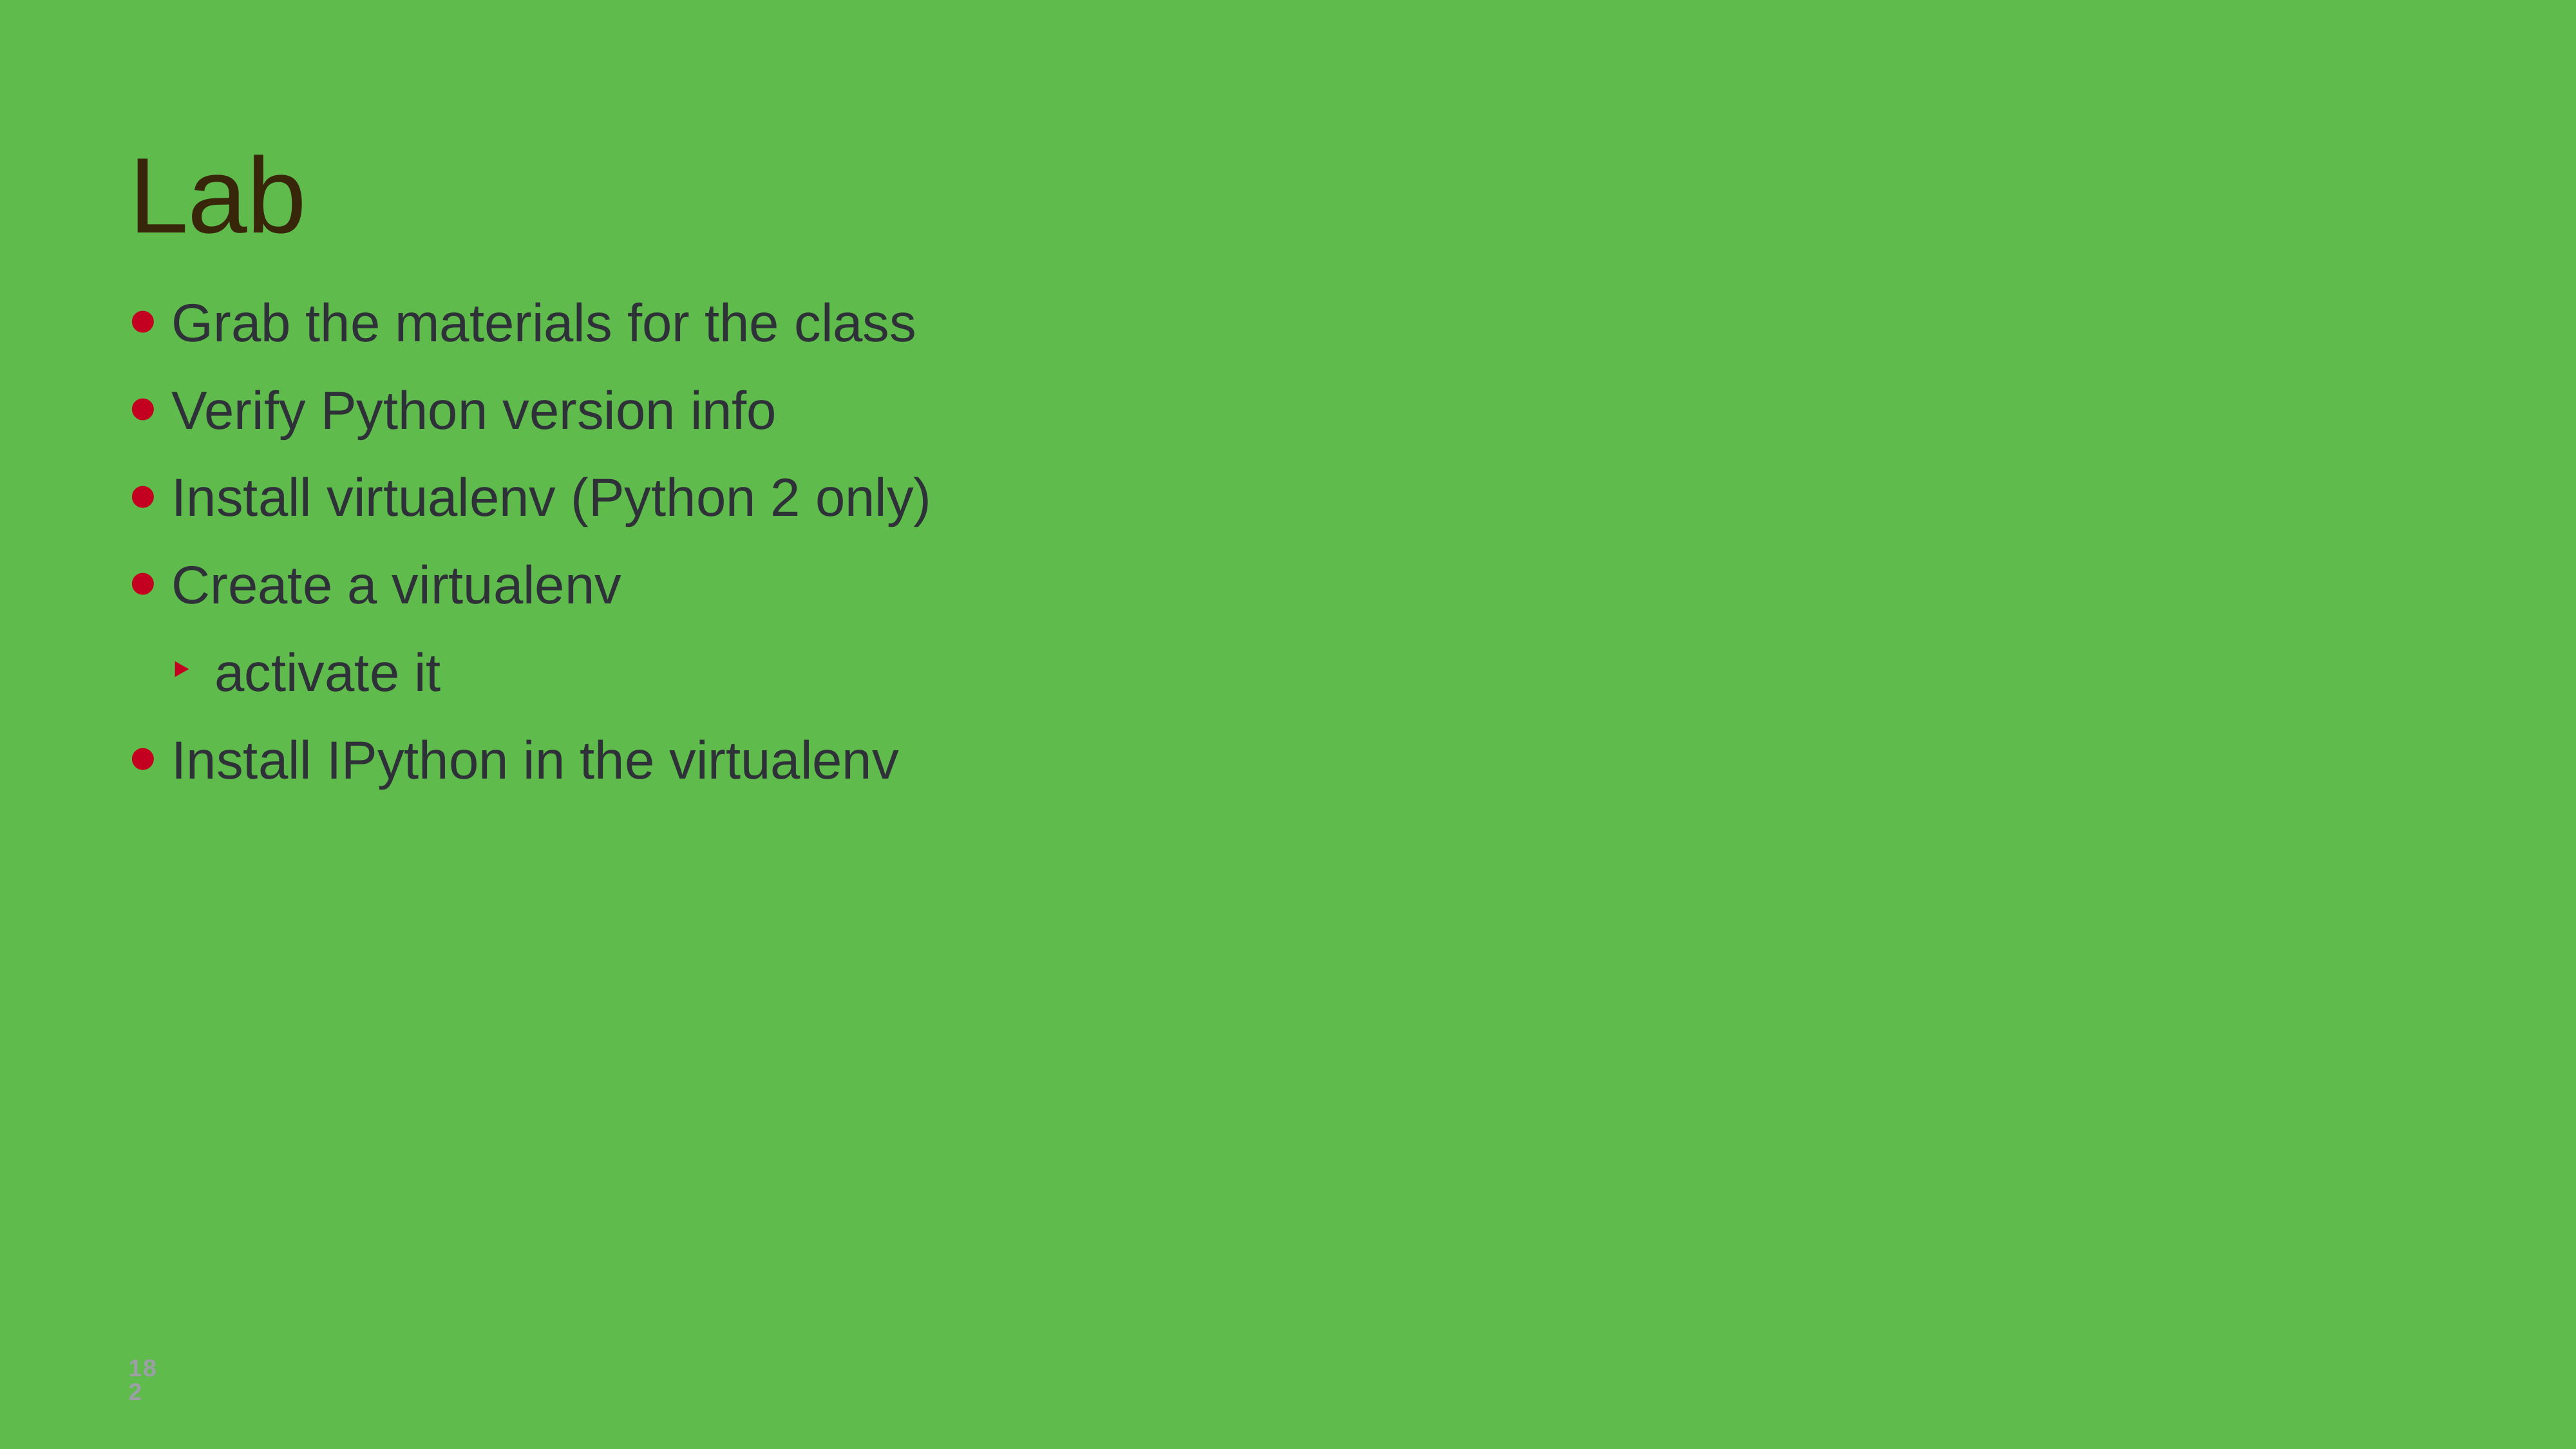

# Lab
Grab the materials for the class
Verify Python version info
Install virtualenv (Python 2 only)
Create a virtualenv
activate it
Install IPython in the virtualenv

182